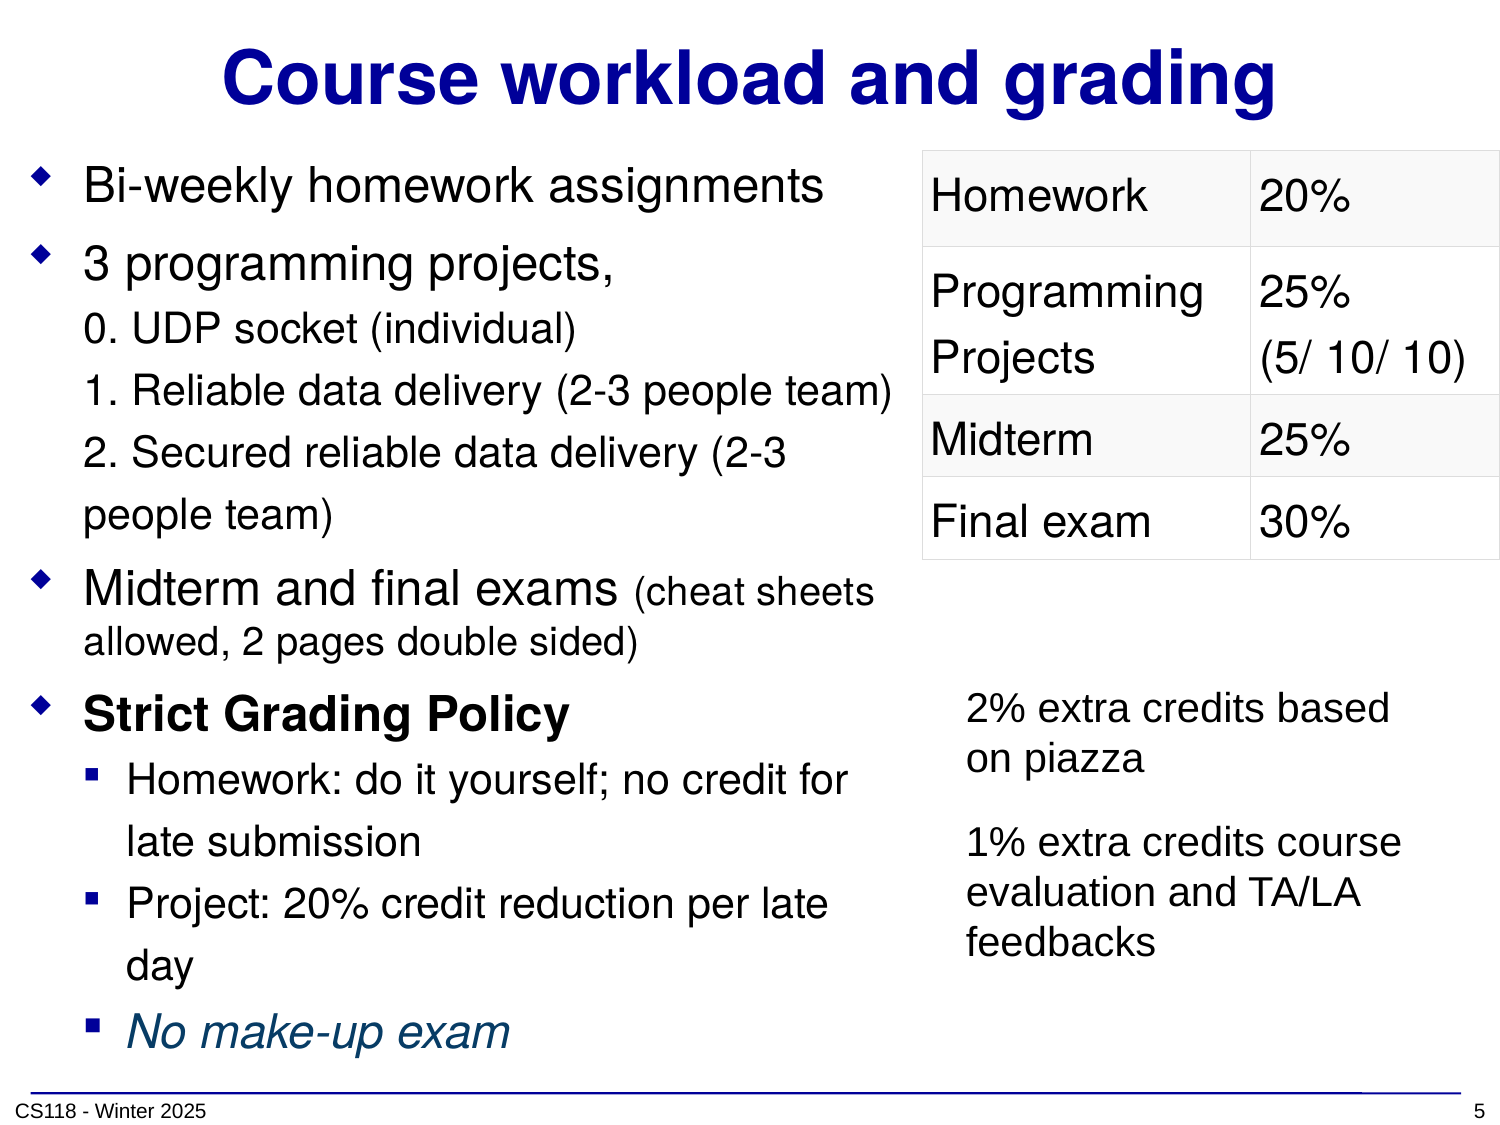

# Course workload and grading
| Homework | 20% |
| --- | --- |
| Programming Projects | 25% (5/ 10/ 10) |
| Midterm | 25% |
| Final exam | 30% |
Bi-weekly homework assignments
3 programming projects,
0. UDP socket (individual)
1. Reliable data delivery (2-3 people team)
2. Secured reliable data delivery (2-3 people team)
Midterm and final exams (cheat sheets allowed, 2 pages double sided)
Strict Grading Policy
Homework: do it yourself; no credit for late submission
Project: 20% credit reduction per late day
No make-up exam
2% extra credits based on piazza
1% extra credits course evaluation and TA/LA feedbacks
5
CS118 - Winter 2025